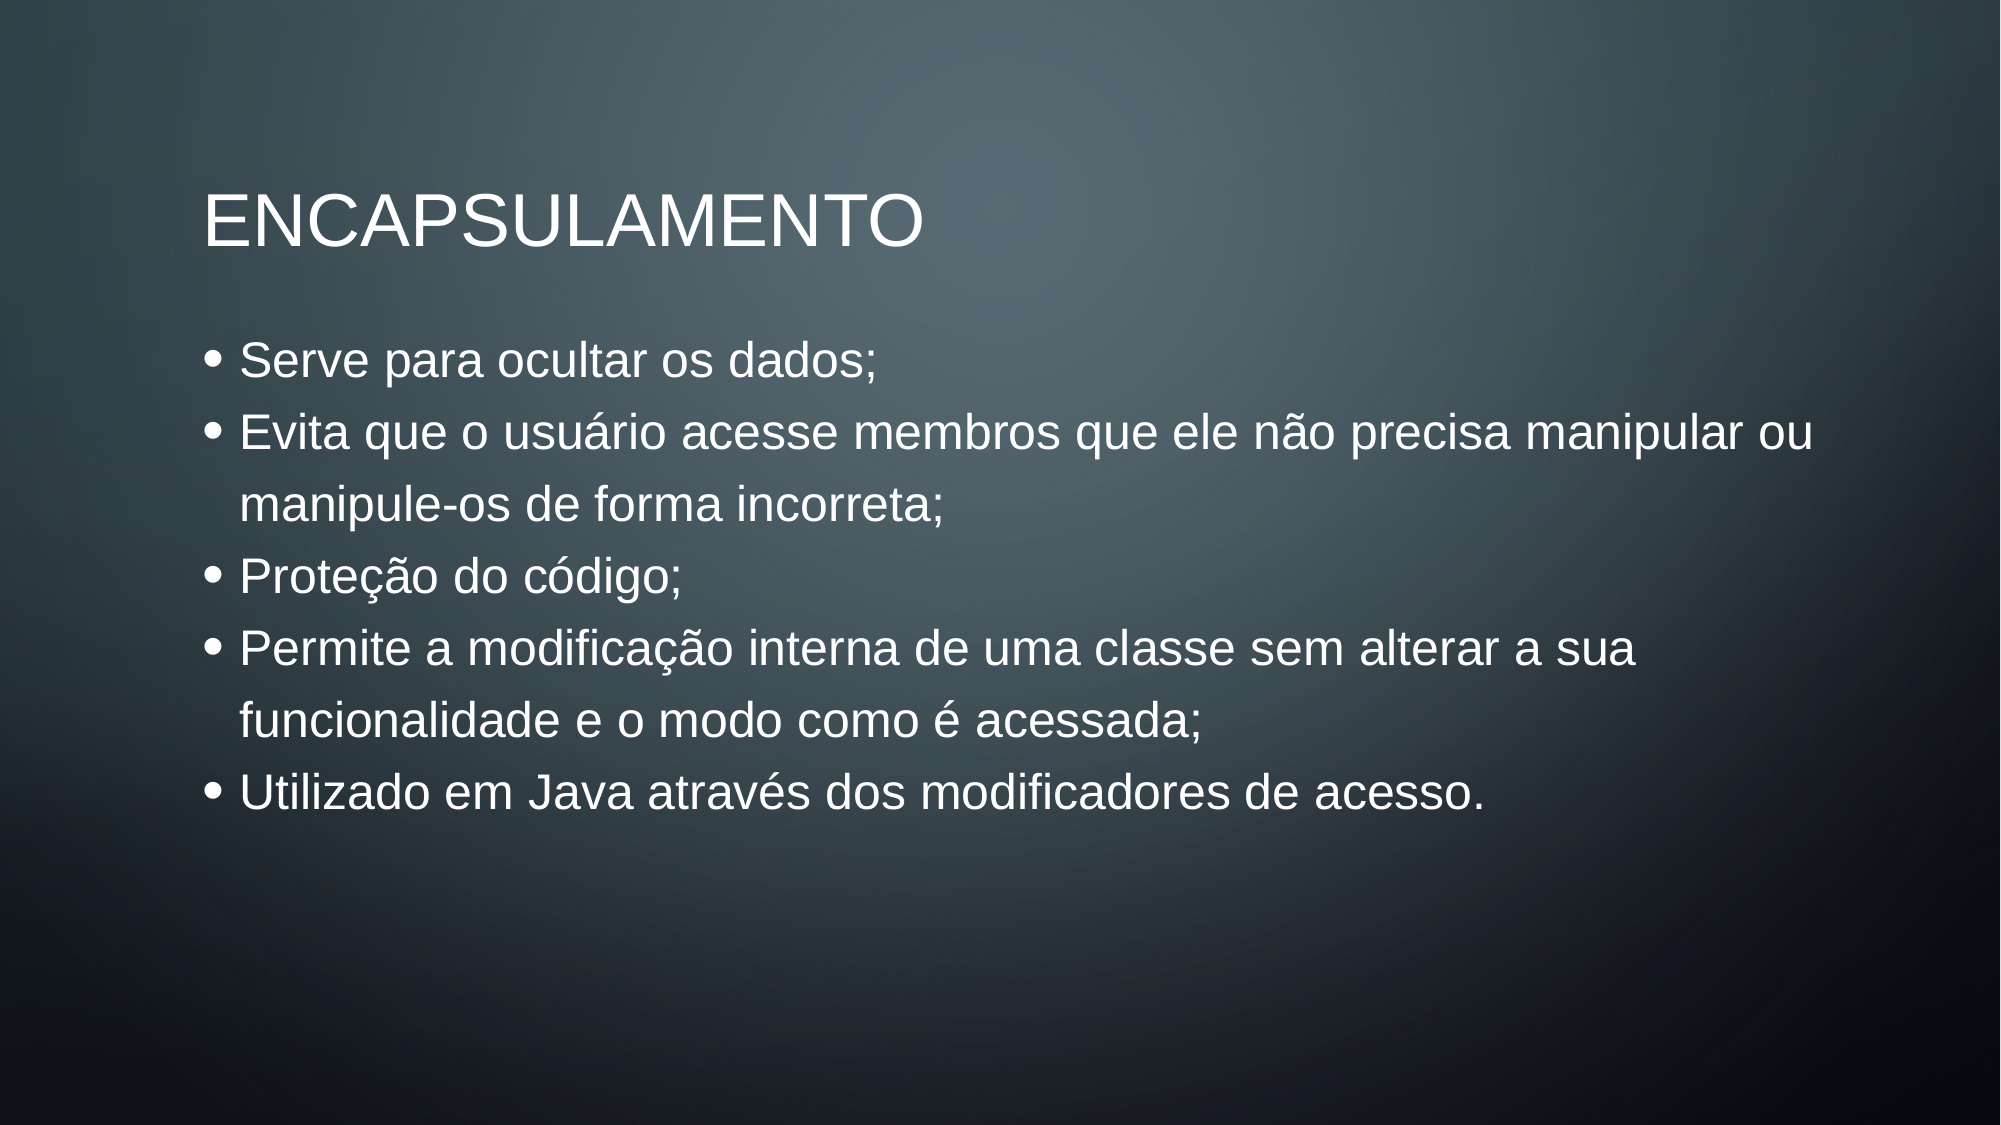

# ENCAPSULAMENTO
Serve para ocultar os dados;
Evita que o usuário acesse membros que ele não precisa manipular ou manipule-os de forma incorreta;
Proteção do código;
Permite a modificação interna de uma classe sem alterar a sua funcionalidade e o modo como é acessada;
Utilizado em Java através dos modificadores de acesso.